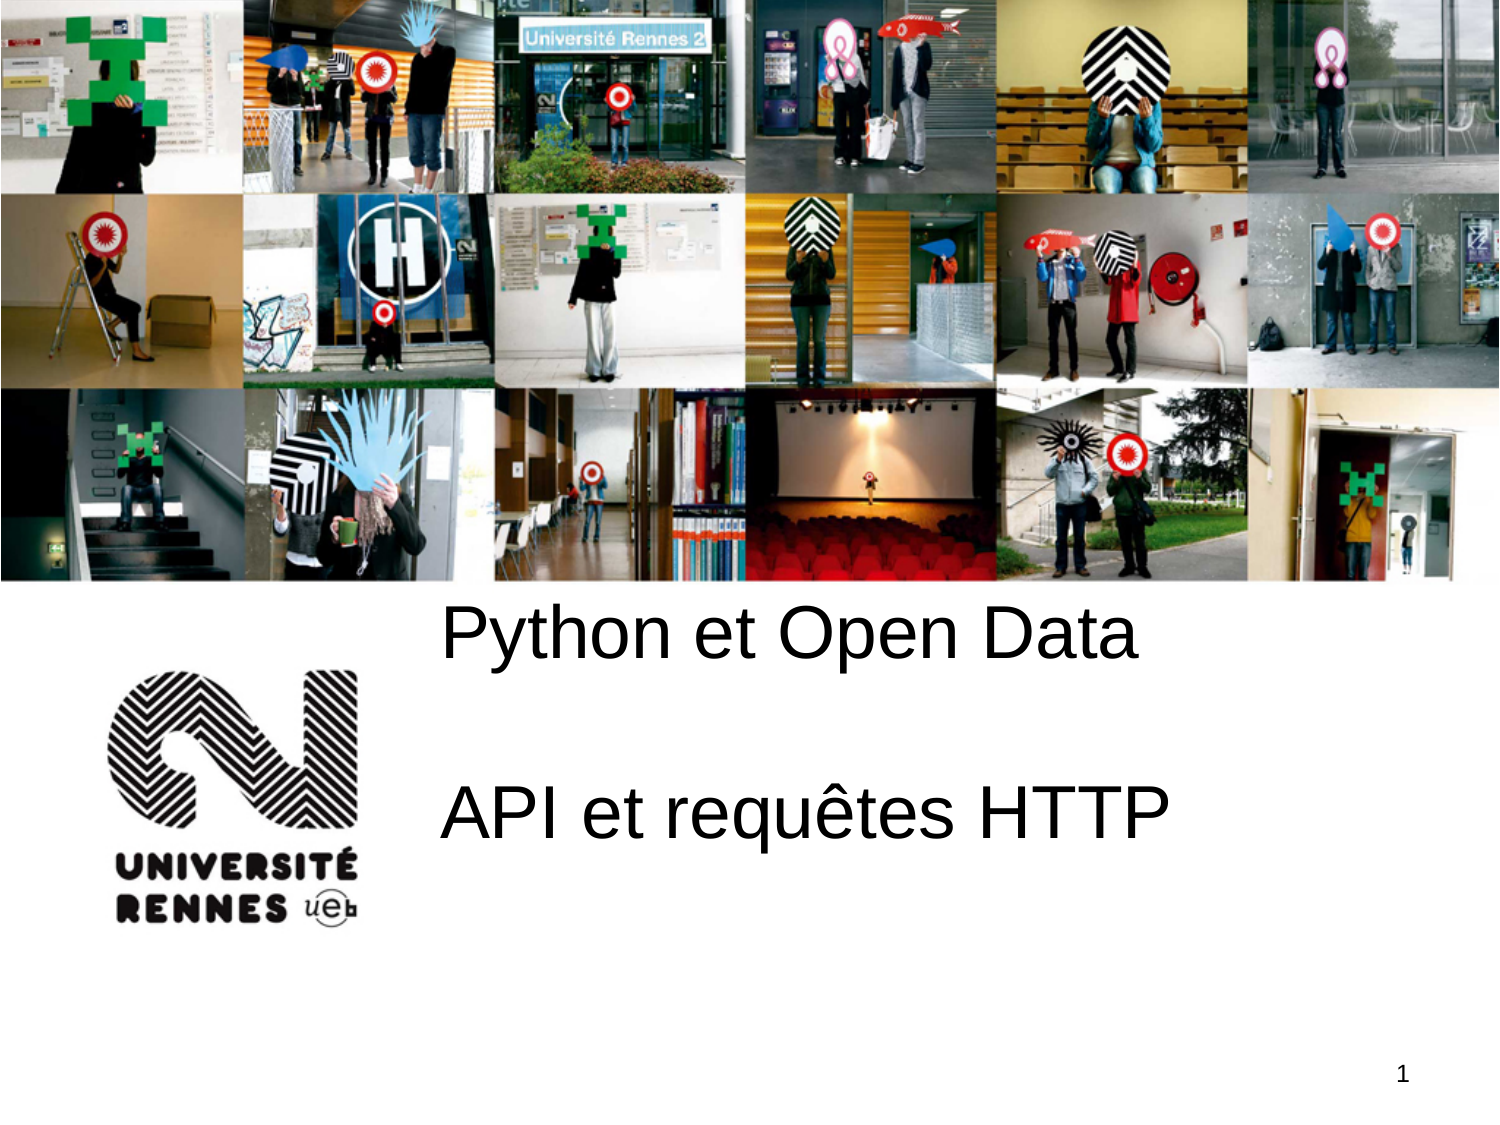

# Python et Open Data API et requêtes HTTP

1